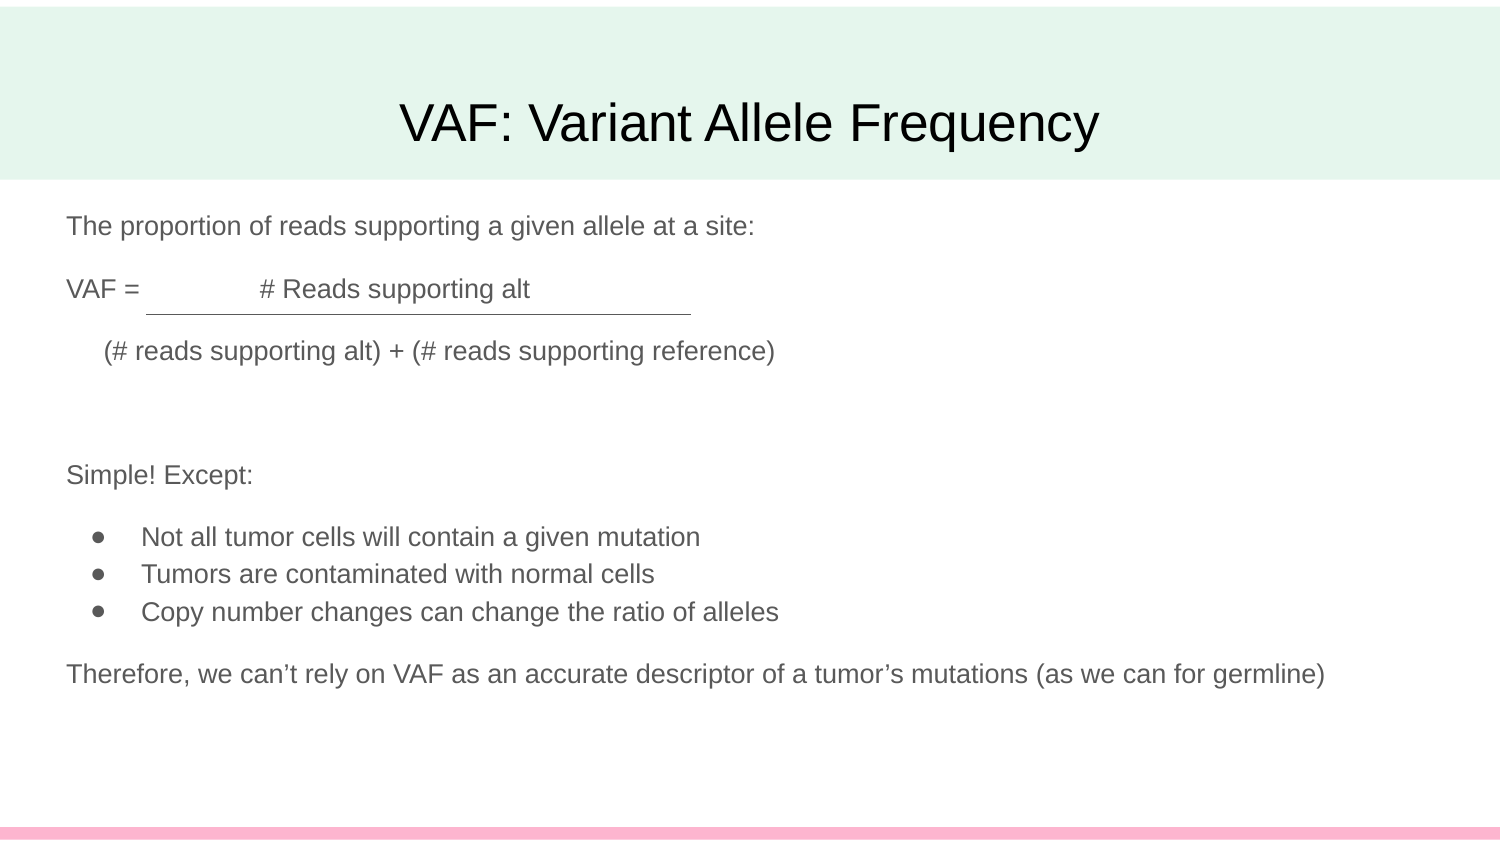

# VAF: Variant Allele Frequency
The proportion of reads supporting a given allele at a site:
VAF =                # Reads supporting alt
     (# reads supporting alt) + (# reads supporting reference)

Simple! Except:
Not all tumor cells will contain a given mutation
Tumors are contaminated with normal cells
Copy number changes can change the ratio of alleles
Therefore, we can’t rely on VAF as an accurate descriptor of a tumor’s mutations (as we can for germline)